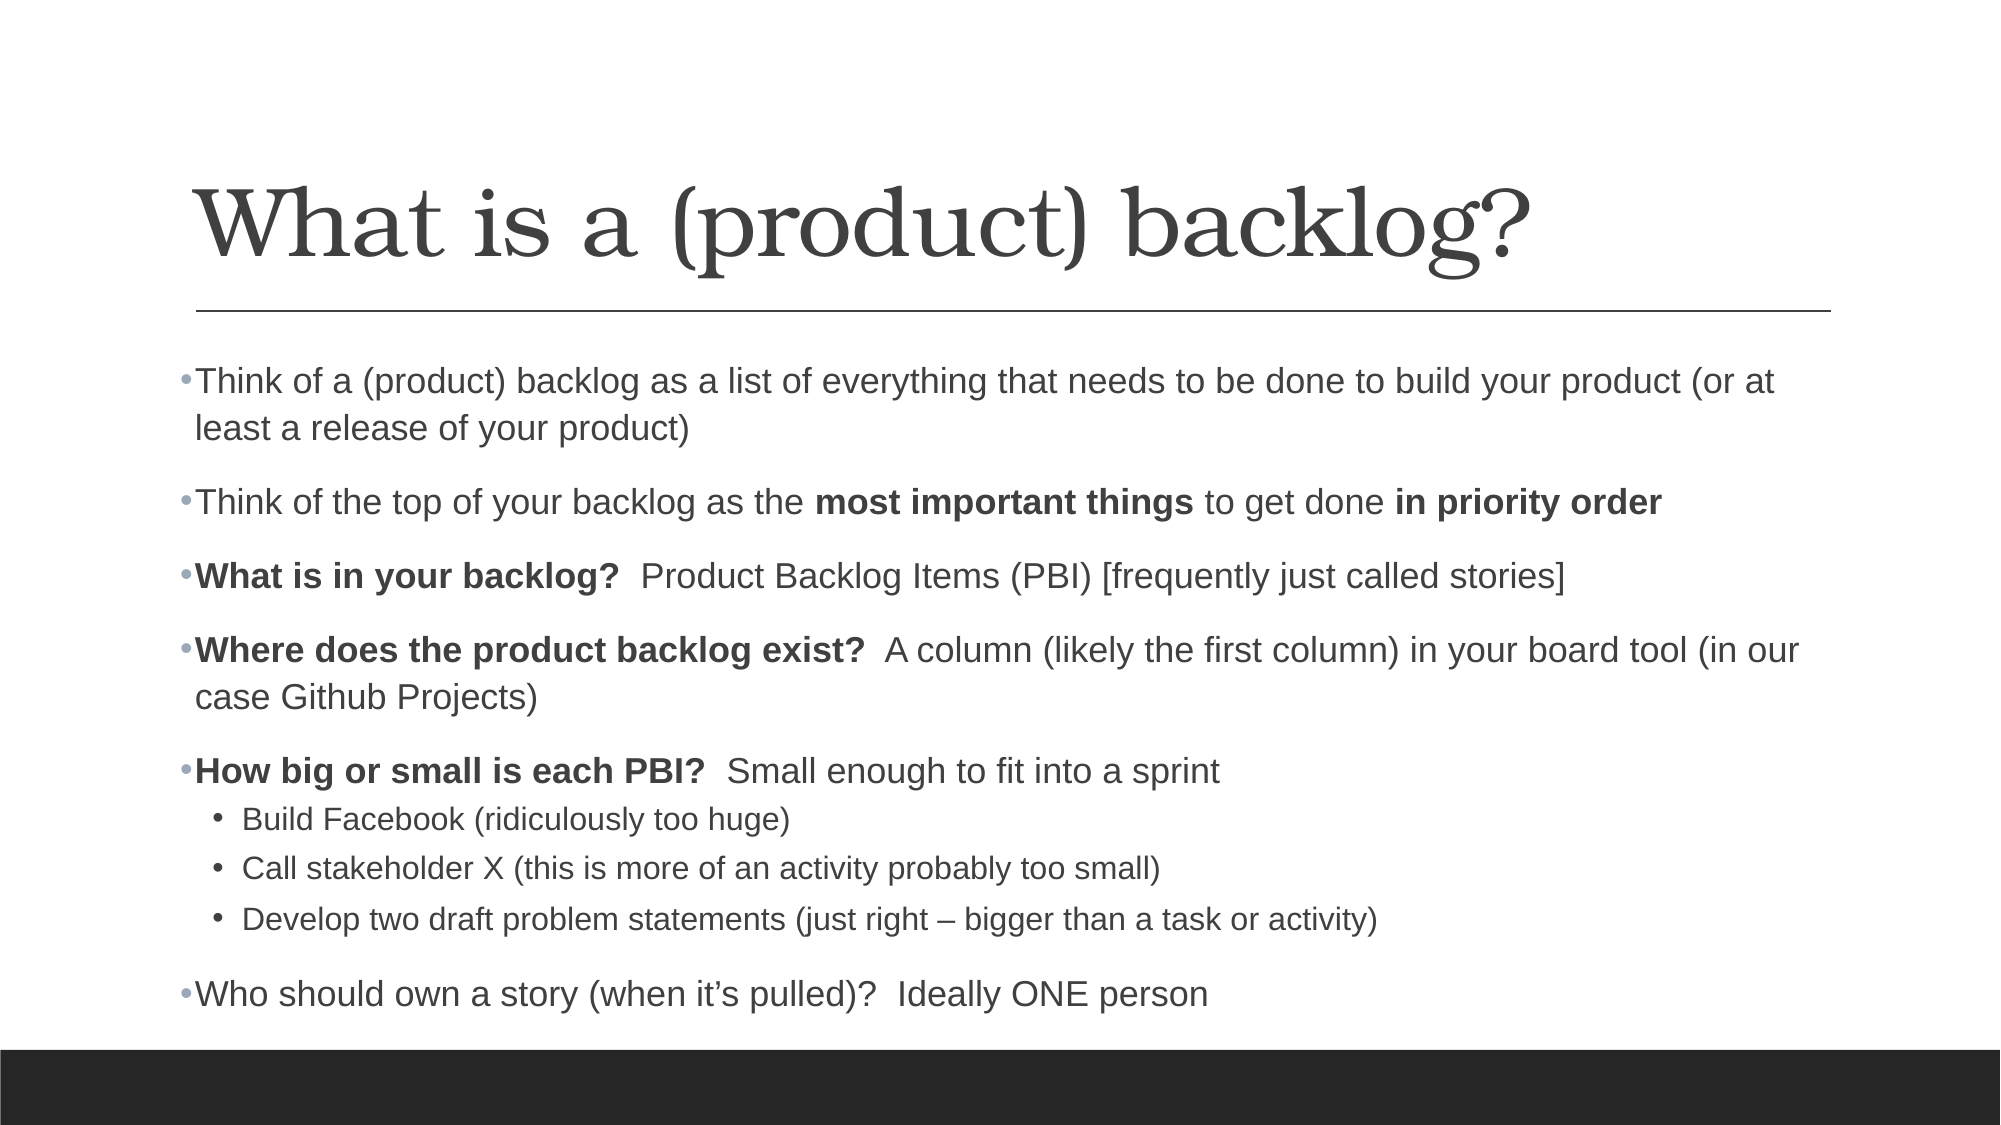

# What is a (product) backlog?
Think of a (product) backlog as a list of everything that needs to be done to build your product (or at least a release of your product)
Think of the top of your backlog as the most important things to get done in priority order
What is in your backlog?  Product Backlog Items (PBI) [frequently just called stories]
Where does the product backlog exist?  A column (likely the first column) in your board tool (in our case Github Projects)
How big or small is each PBI?  Small enough to fit into a sprint
Build Facebook (ridiculously too huge)
Call stakeholder X (this is more of an activity probably too small)
Develop two draft problem statements (just right – bigger than a task or activity)
Who should own a story (when it’s pulled)?  Ideally ONE person